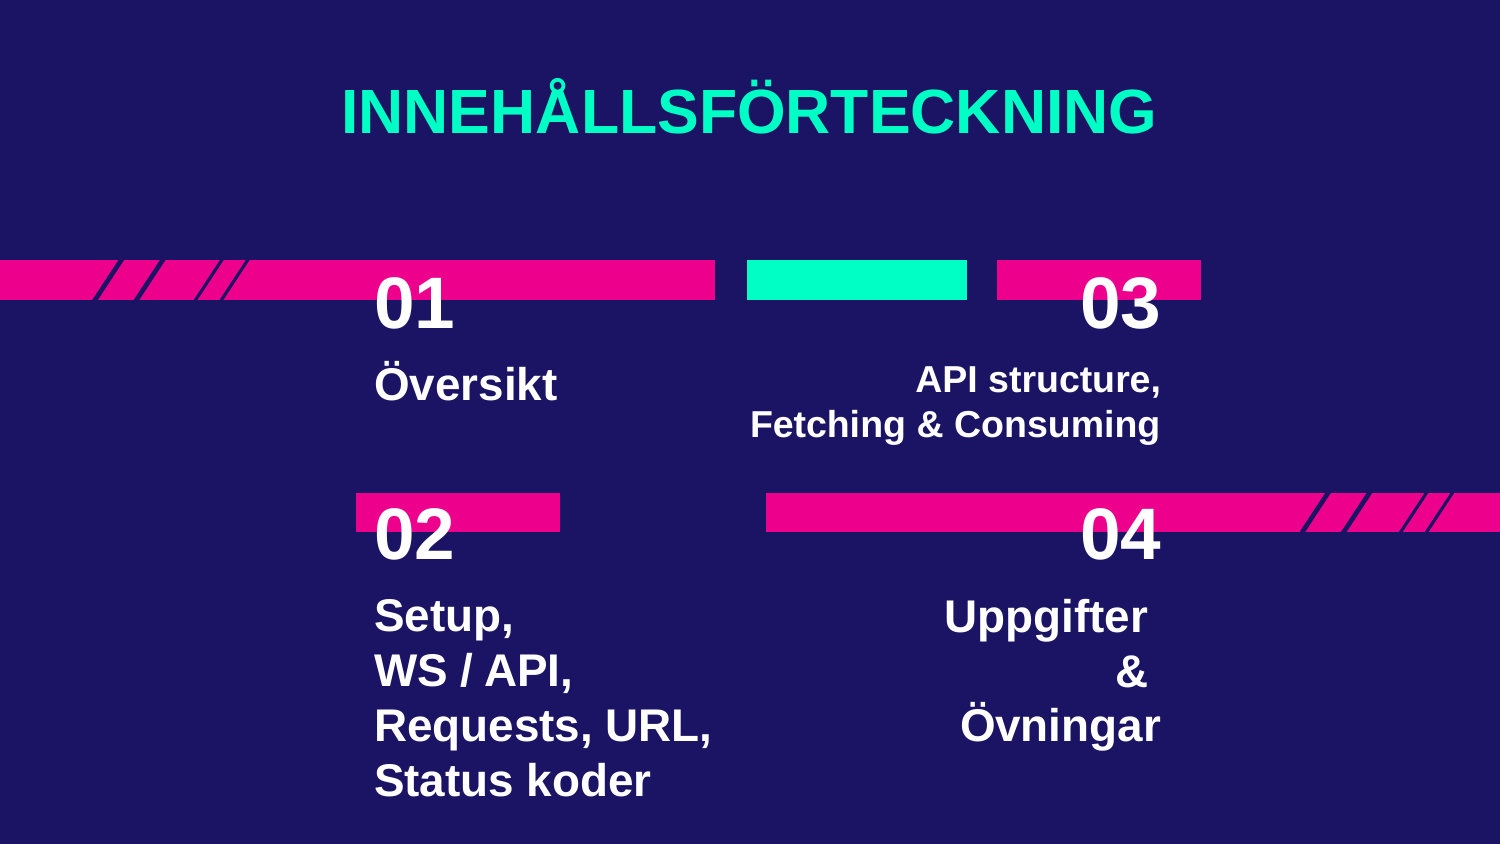

INNEHÅLLSFÖRTECKNING
# 01
03
Översikt
API structure,
Fetching & Consuming
02
04
Setup,
WS / API,
Requests, URL,
Status koder
Uppgifter
&
Övningar